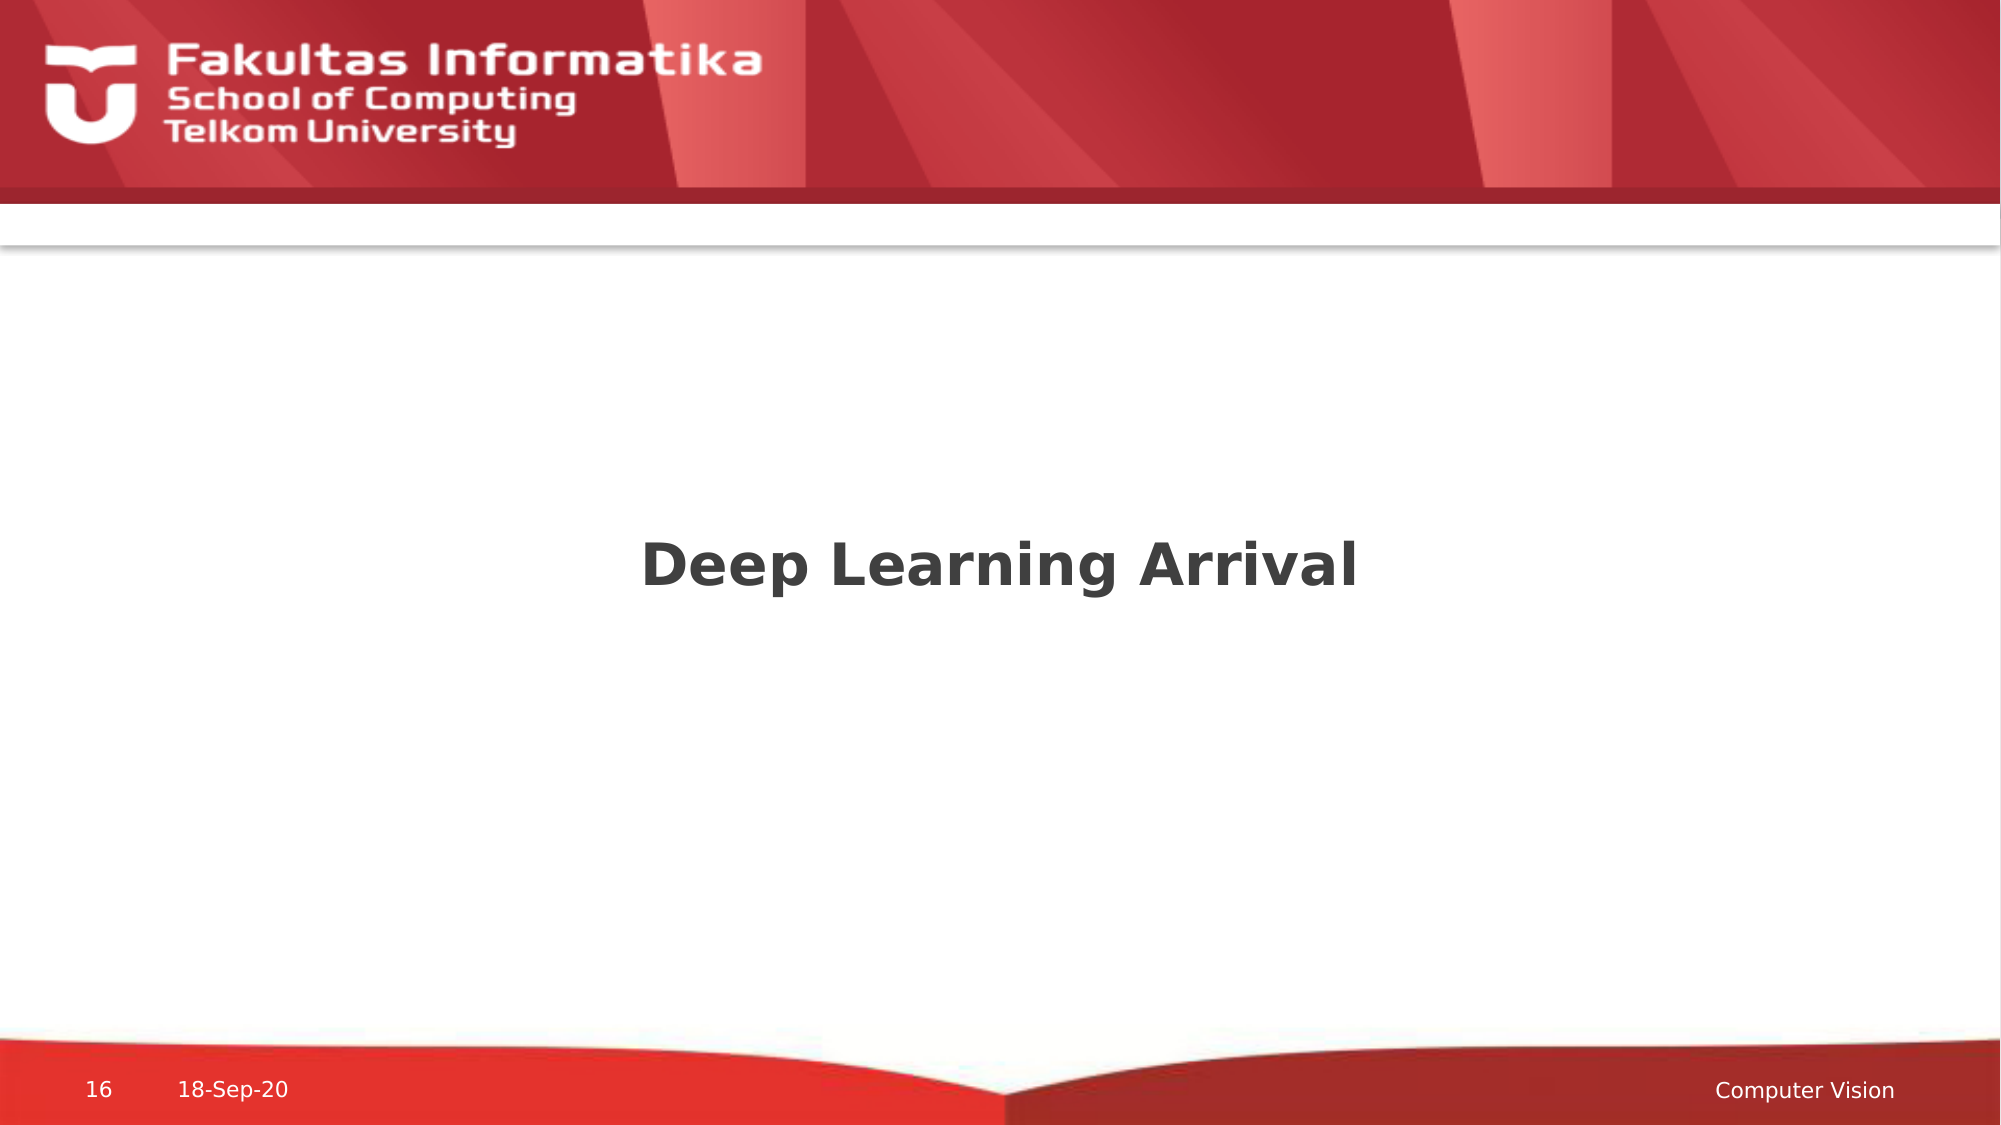

# Deep Learning Arrival
Computer Vision
16
18-Sep-20